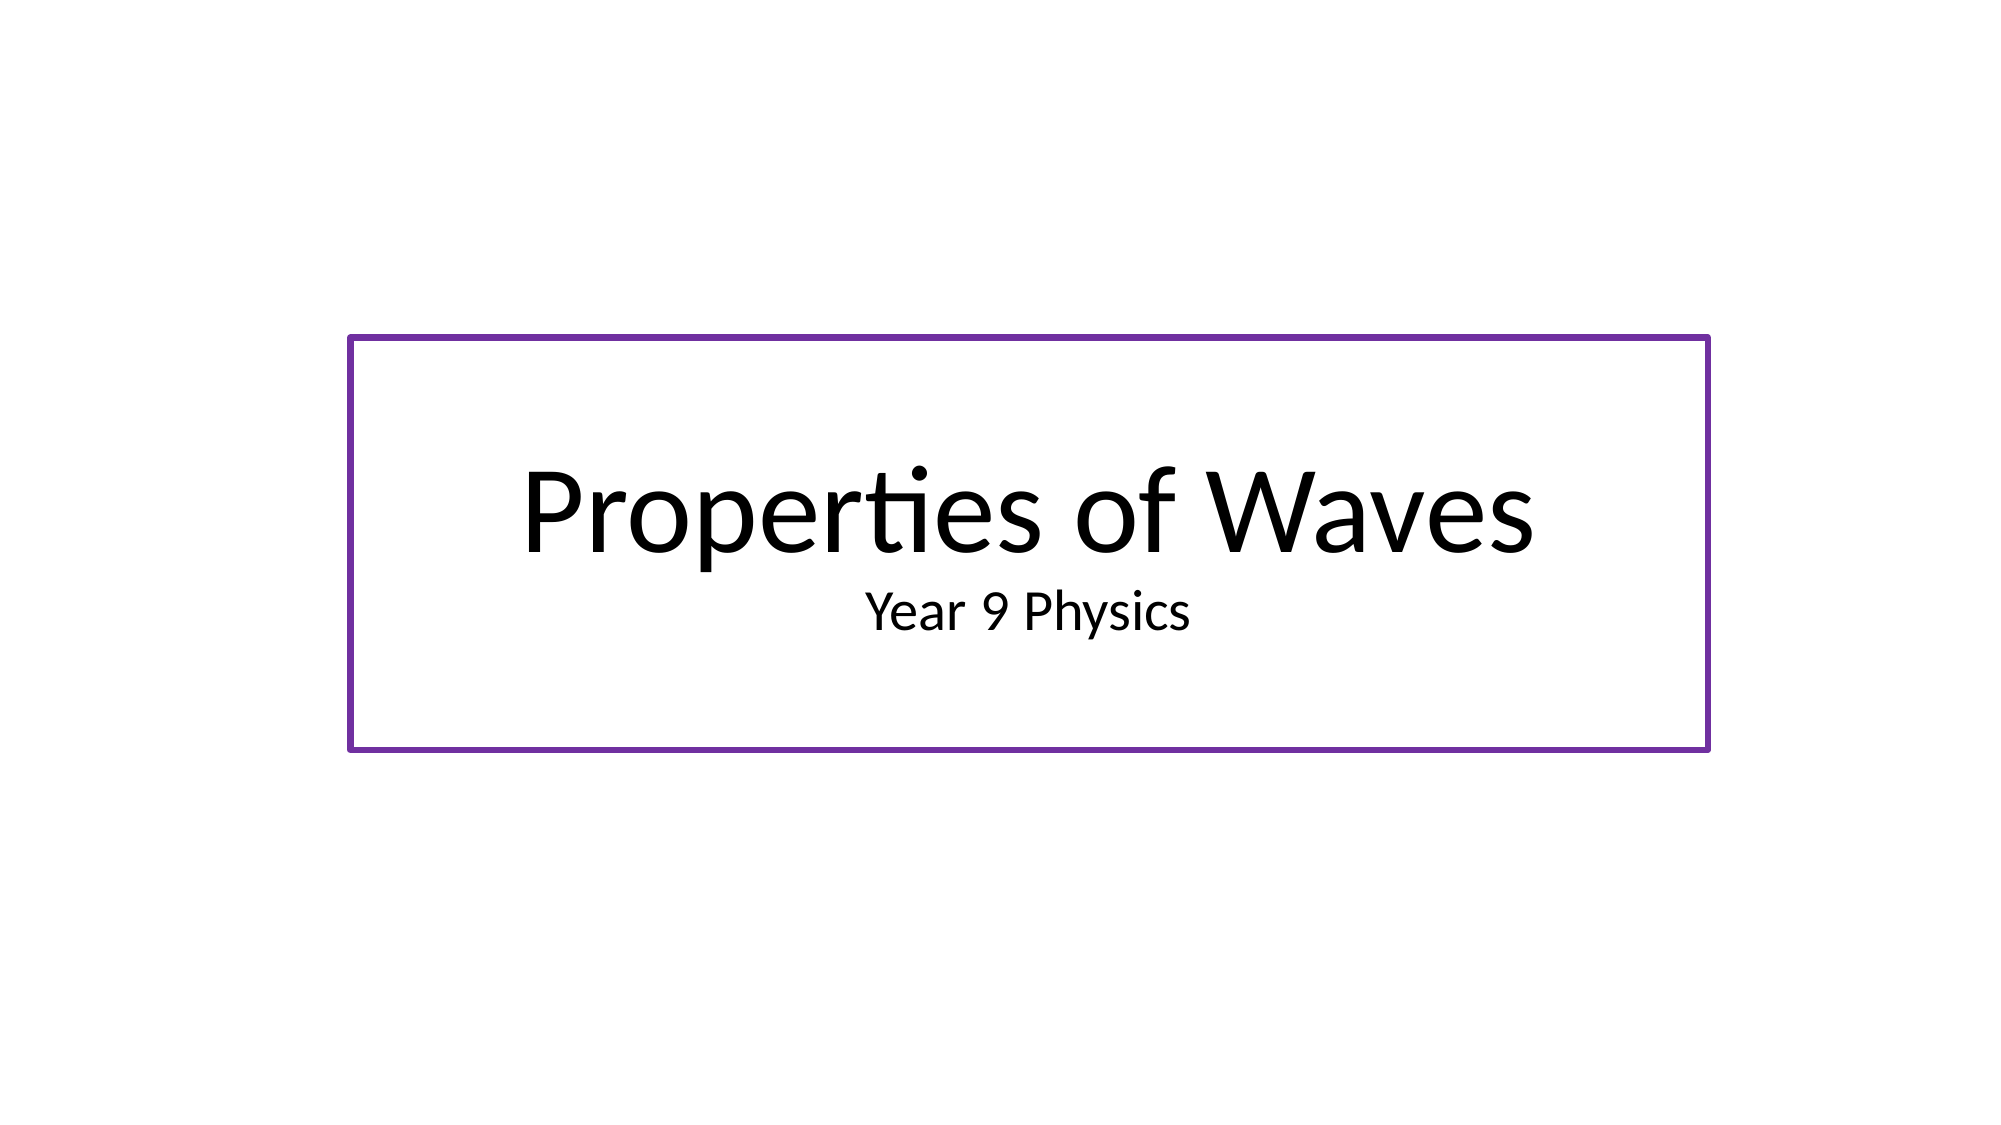

# Properties of Waves Year 9 Physics